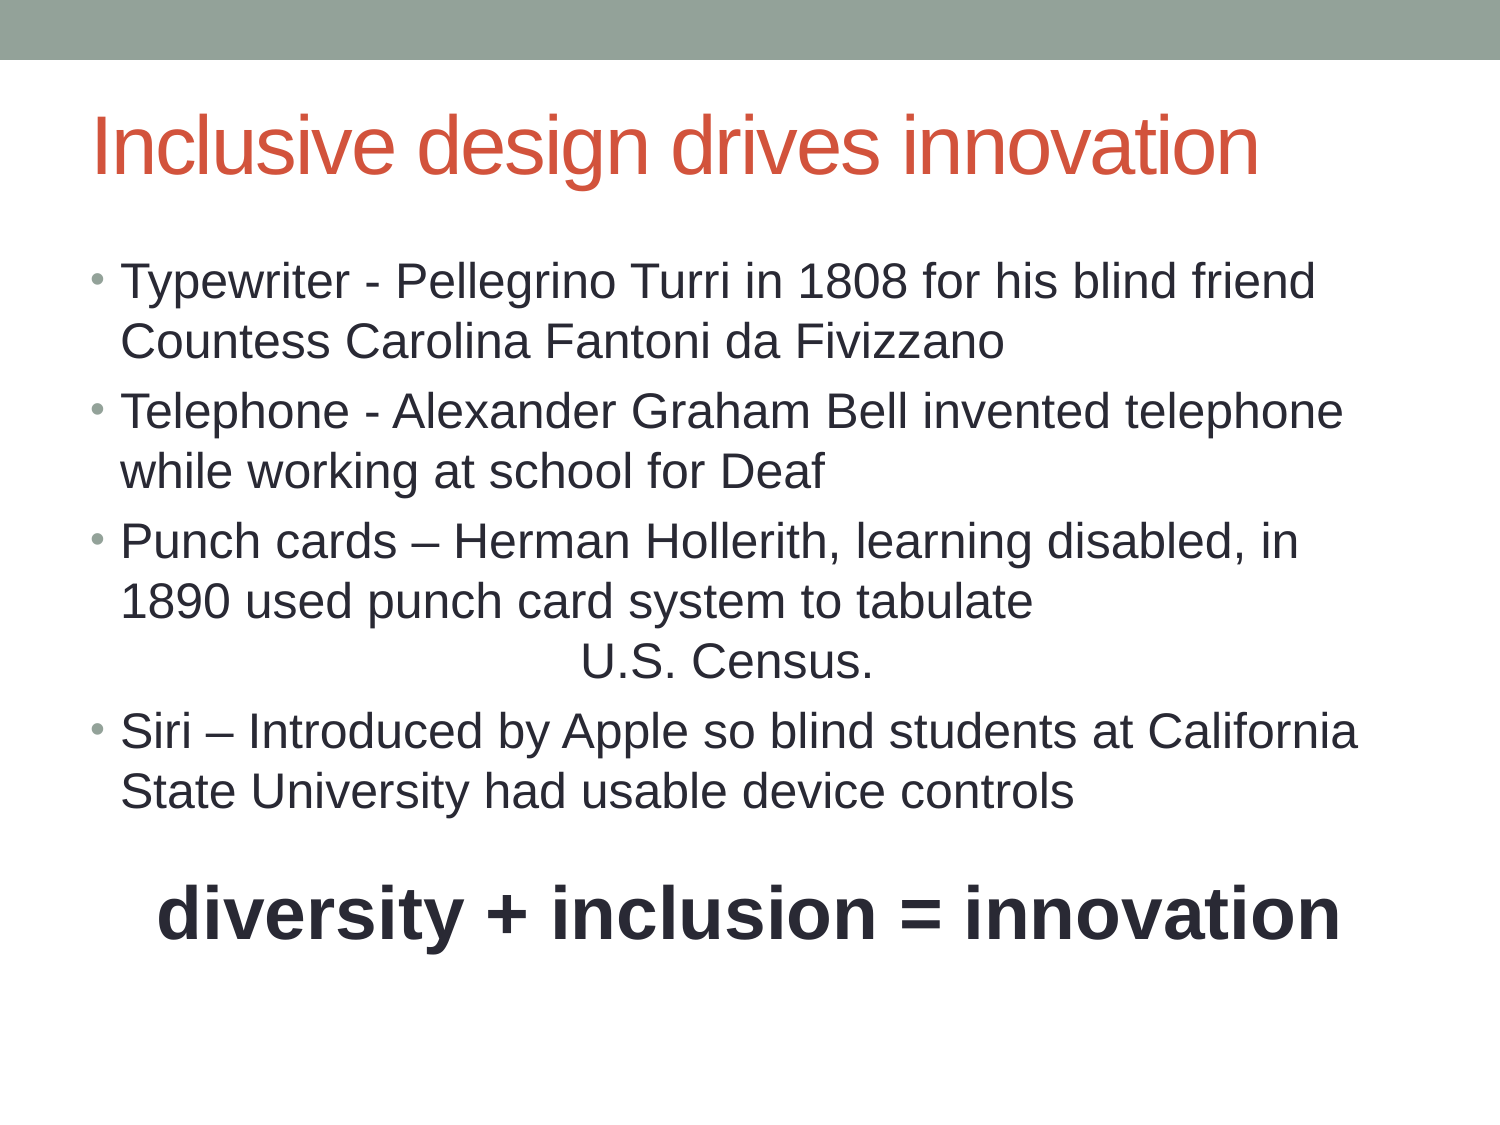

# Inclusive design drives innovation
Typewriter - Pellegrino Turri in 1808 for his blind friend Countess Carolina Fantoni da Fivizzano
Telephone - Alexander Graham Bell invented telephone while working at school for Deaf
Punch cards – Herman Hollerith, learning disabled, in 1890 used punch card system to tabulate                                                            U.S. Census.
Siri – Introduced by Apple so blind students at California State University had usable device controls

diversity + inclusion = innovation